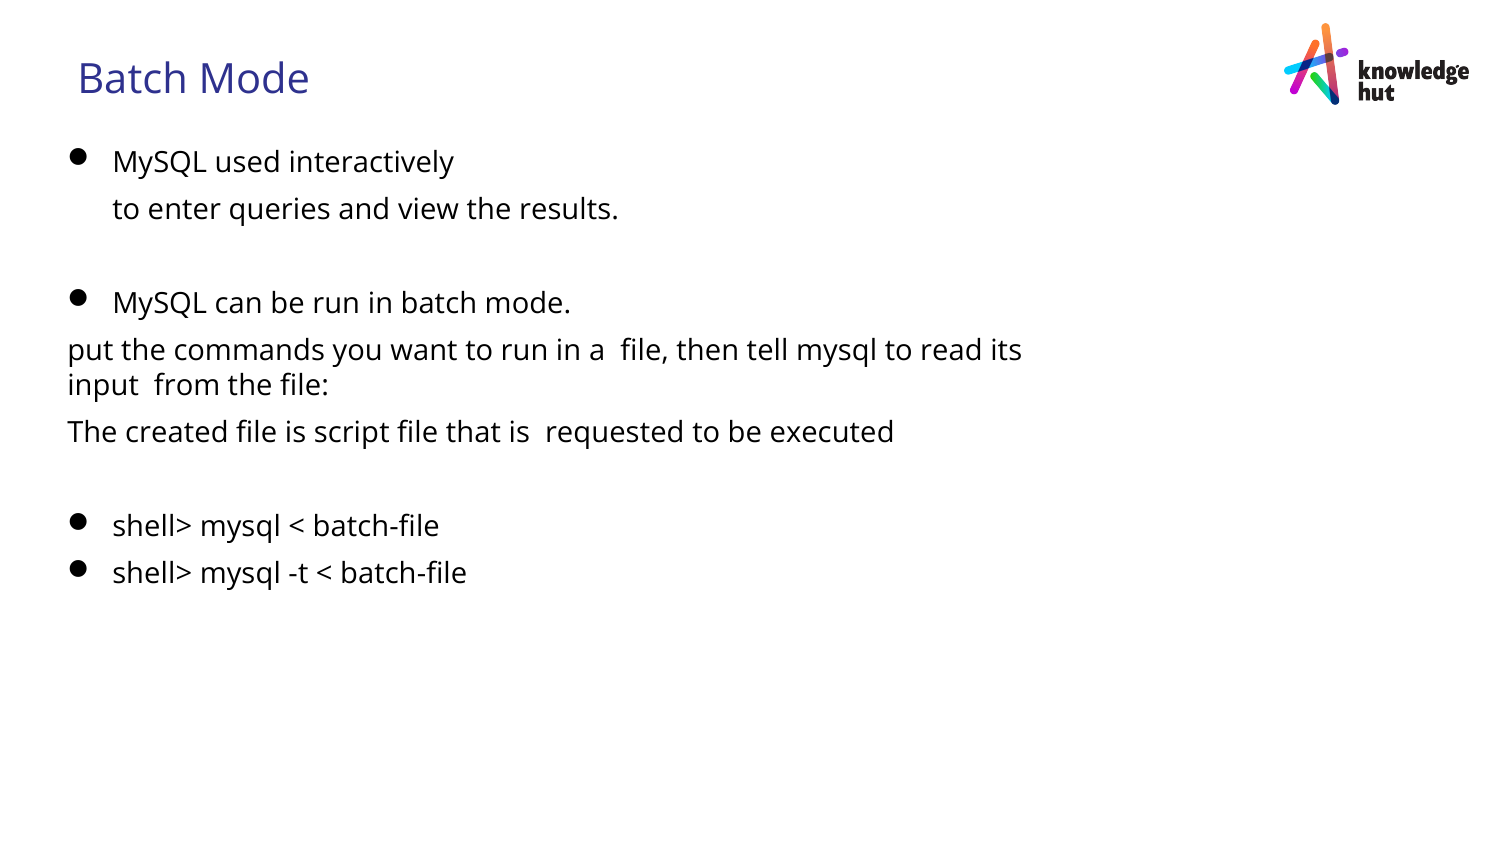

Batch Mode
MySQL used interactively
      to enter queries and view the results.

MySQL can be run in batch mode.
put the commands you want to run in a  file, then tell mysql to read its input  from the file:
The created file is script file that is  requested to be executed

shell> mysql < batch-file
shell> mysql -t < batch-file